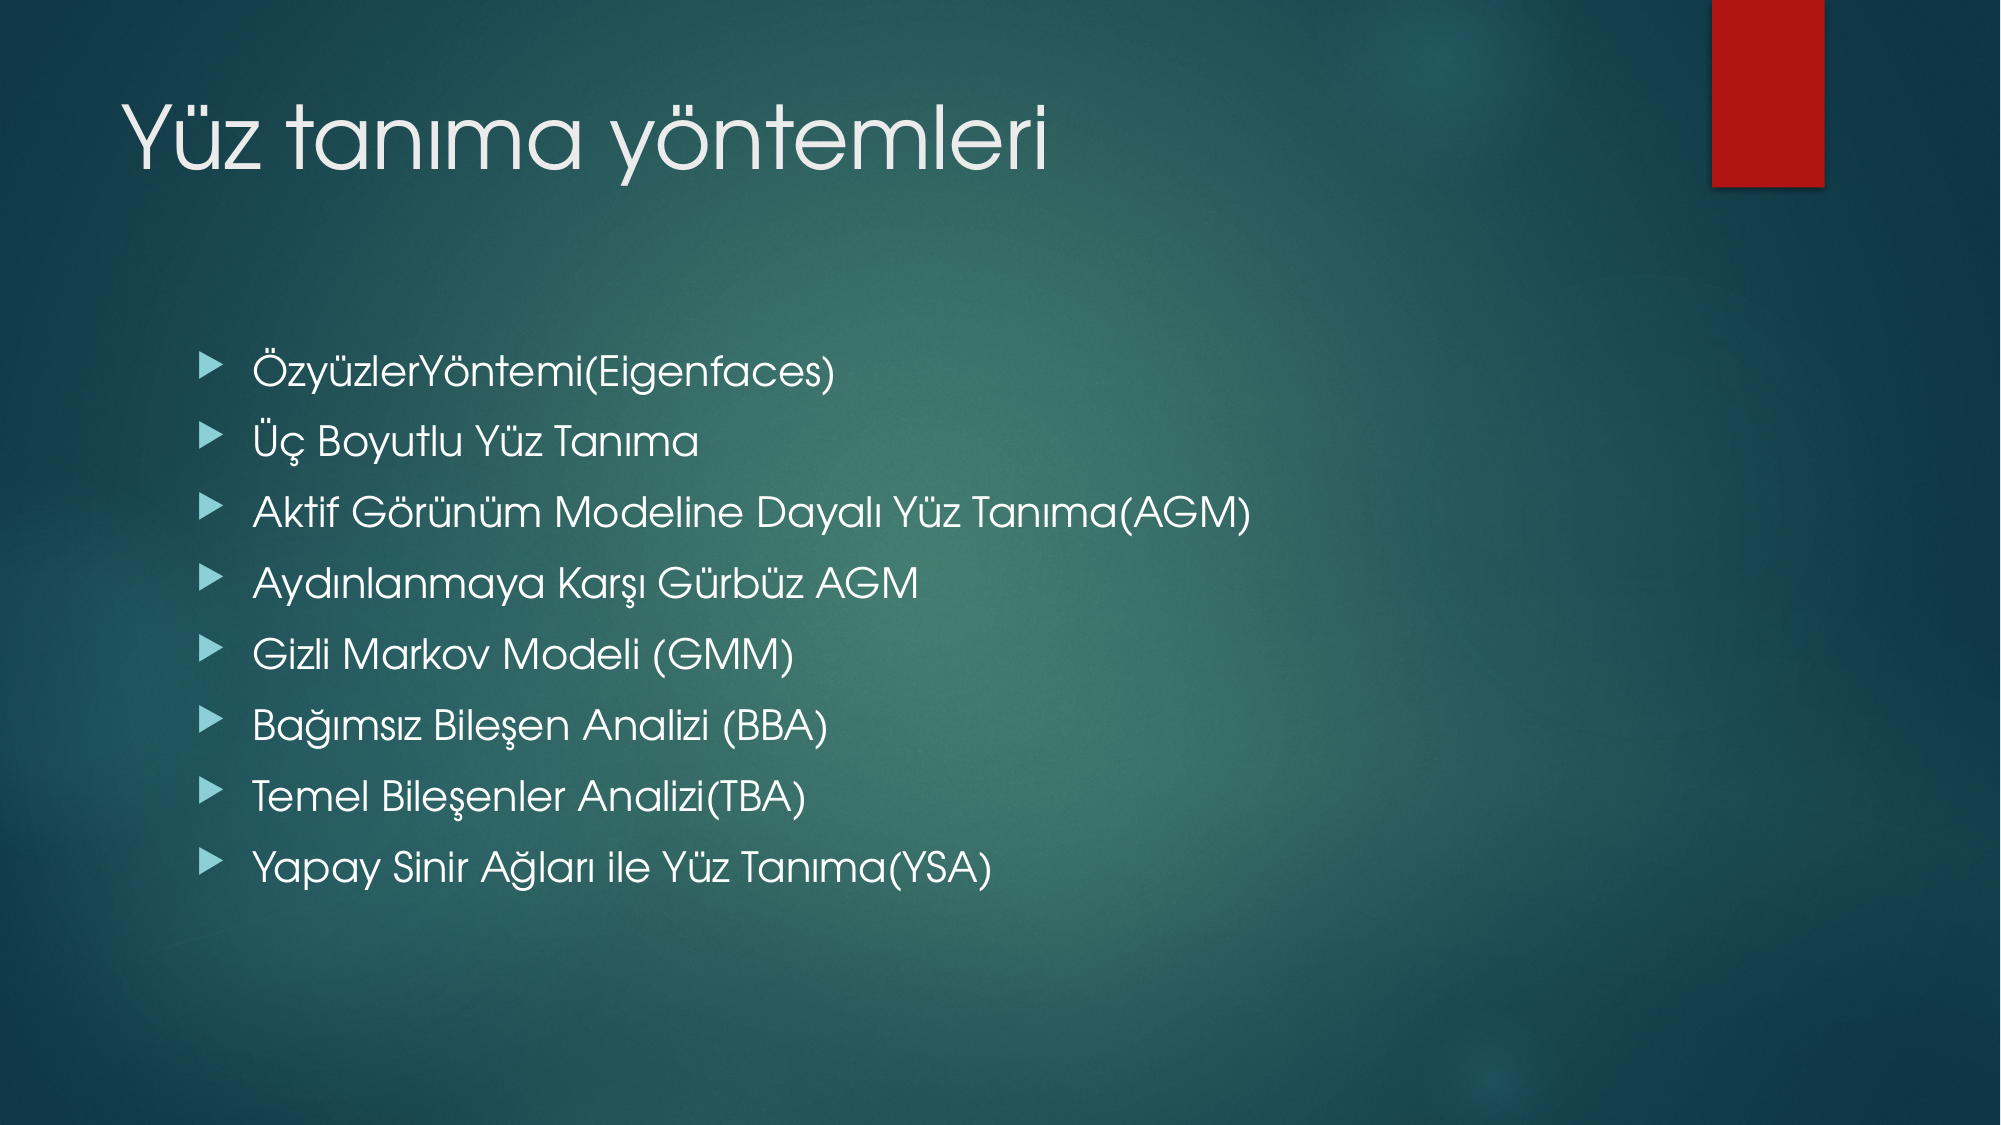

# Yüz tanıma yöntemleri
ÖzyüzlerYöntemi(Eigenfaces)
Üç Boyutlu Yüz Tanıma
Aktif Görünüm Modeline Dayalı Yüz Tanıma(AGM)
Aydınlanmaya Karşı Gürbüz AGM
Gizli Markov Modeli (GMM)
Bağımsız Bileşen Analizi (BBA)
Temel Bileşenler Analizi(TBA)
Yapay Sinir Ağları ile Yüz Tanıma(YSA)